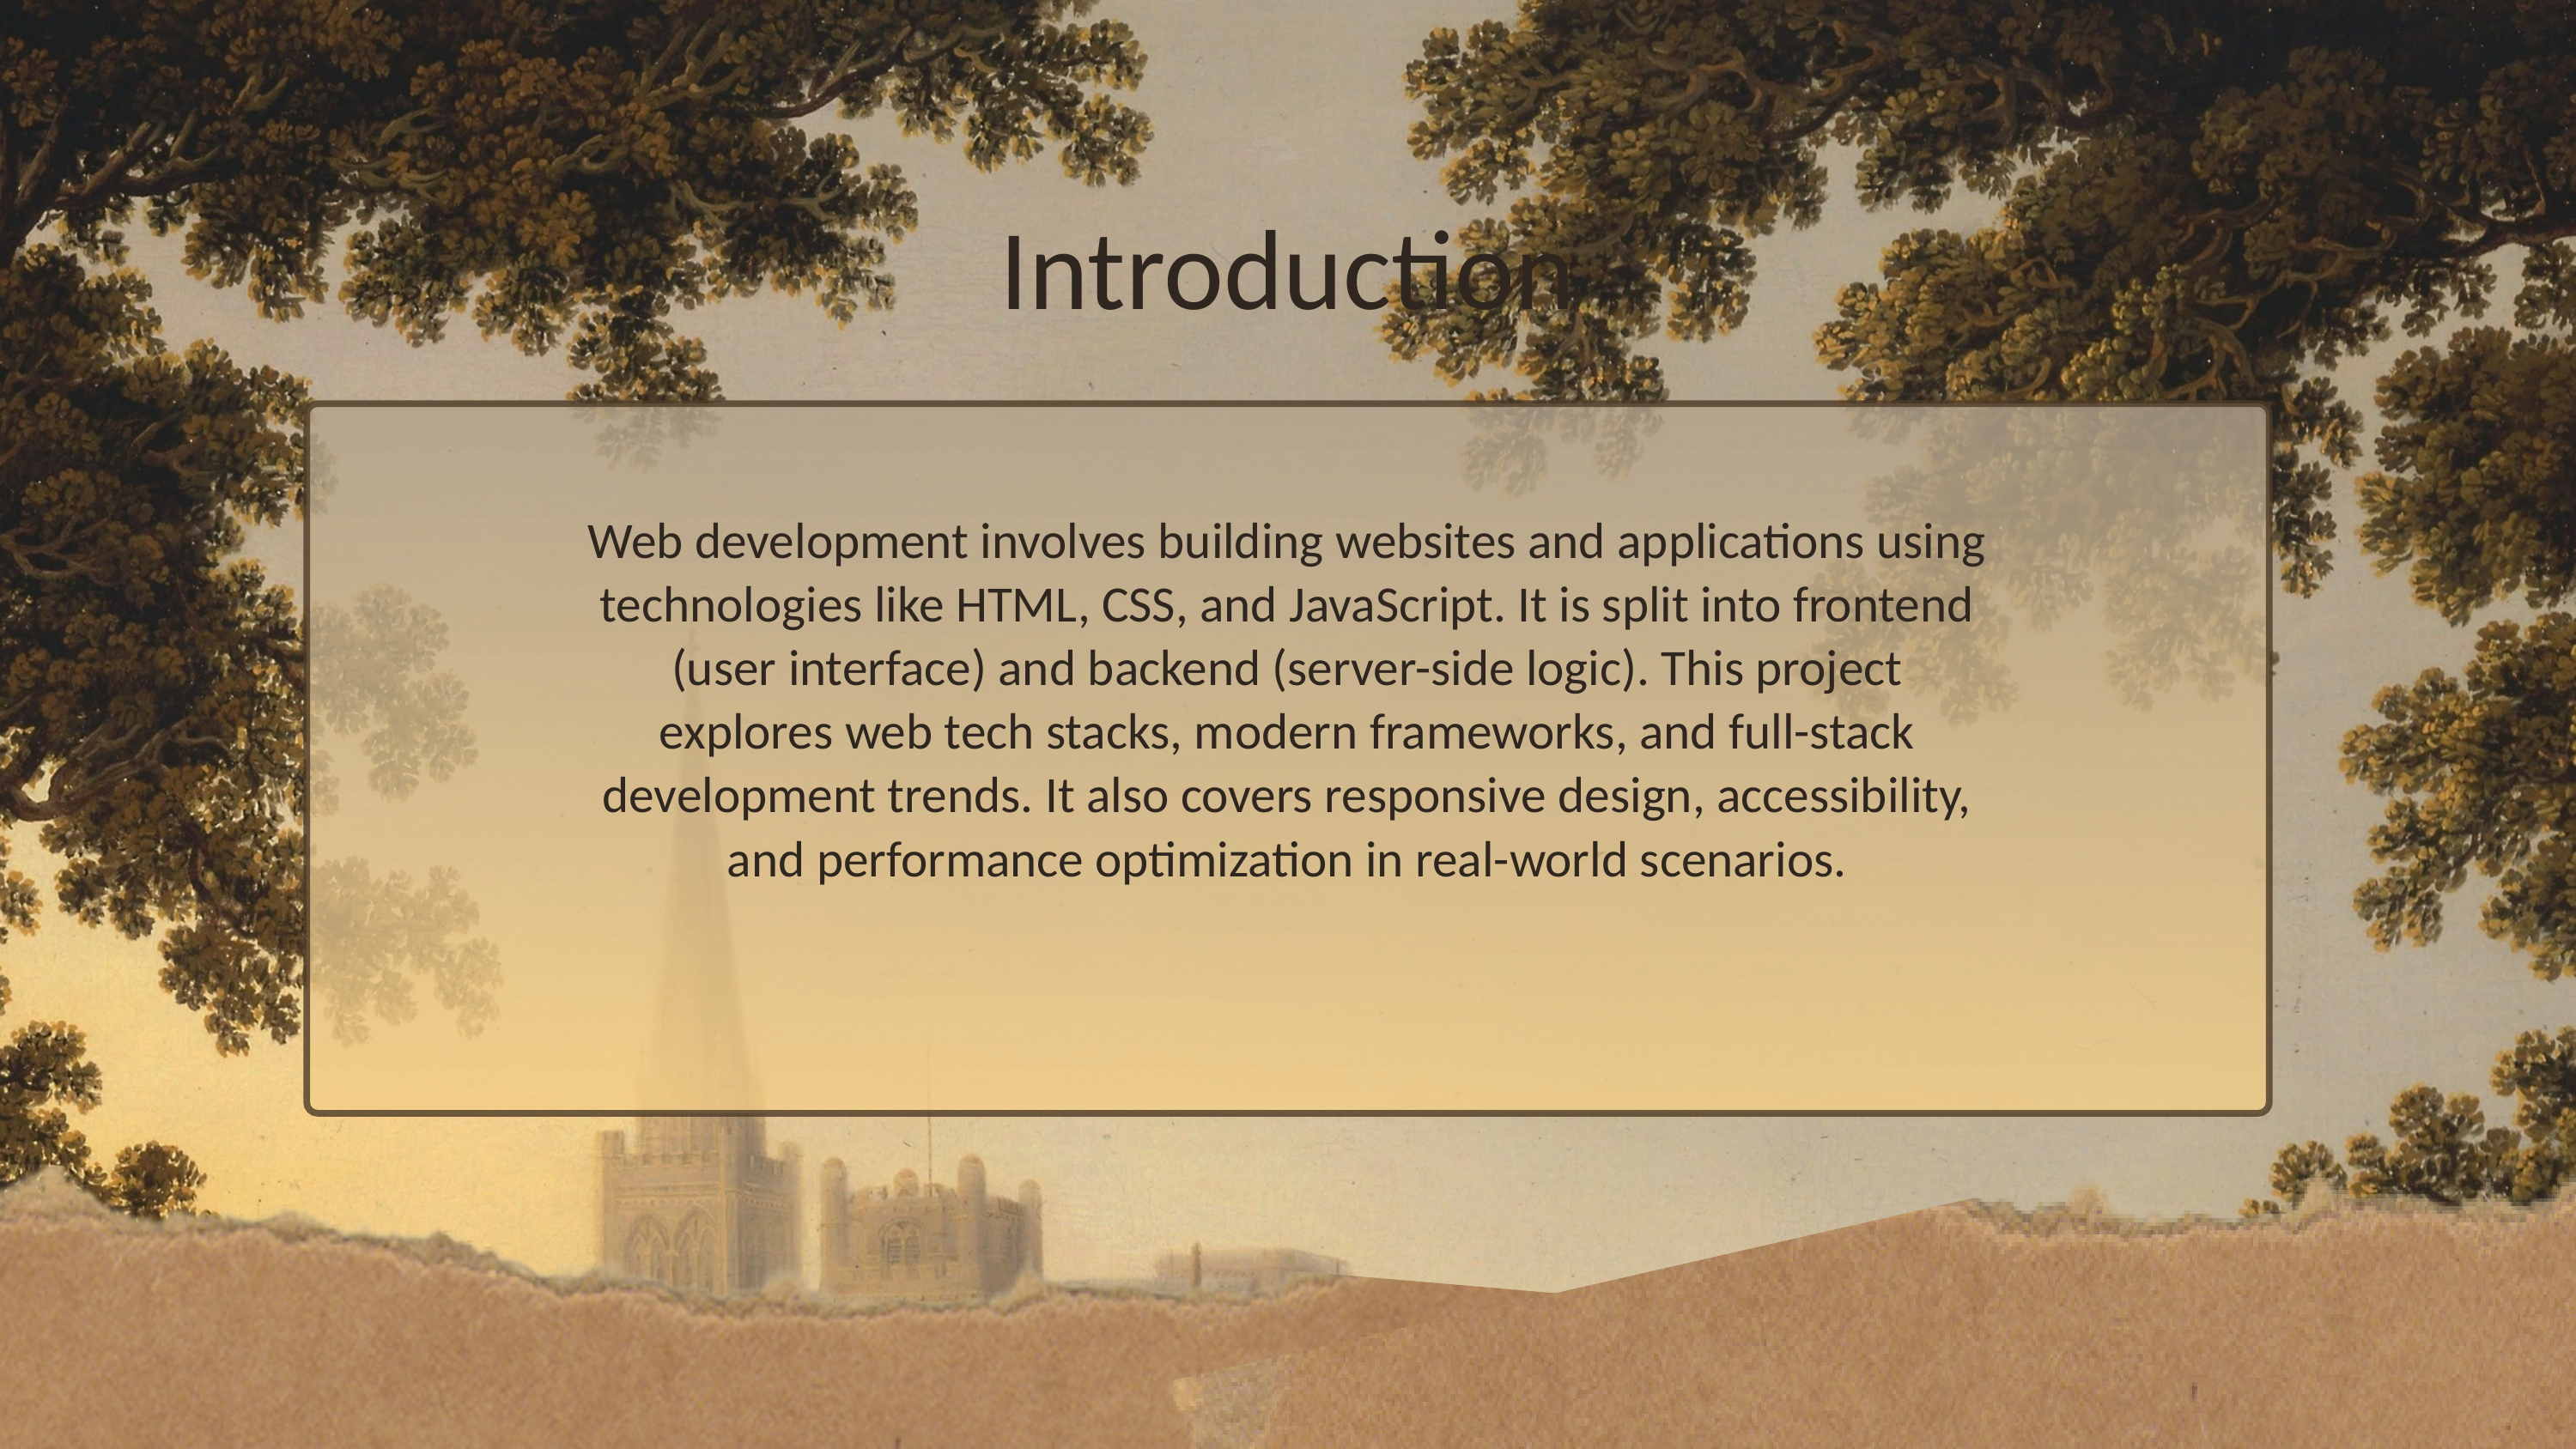

Introduction

Web development involves building websites and applications using technologies like HTML, CSS, and JavaScript. It is split into frontend (user interface) and backend (server-side logic). This project explores web tech stacks, modern frameworks, and full-stack development trends. It also covers responsive design, accessibility, and performance optimization in real-world scenarios.